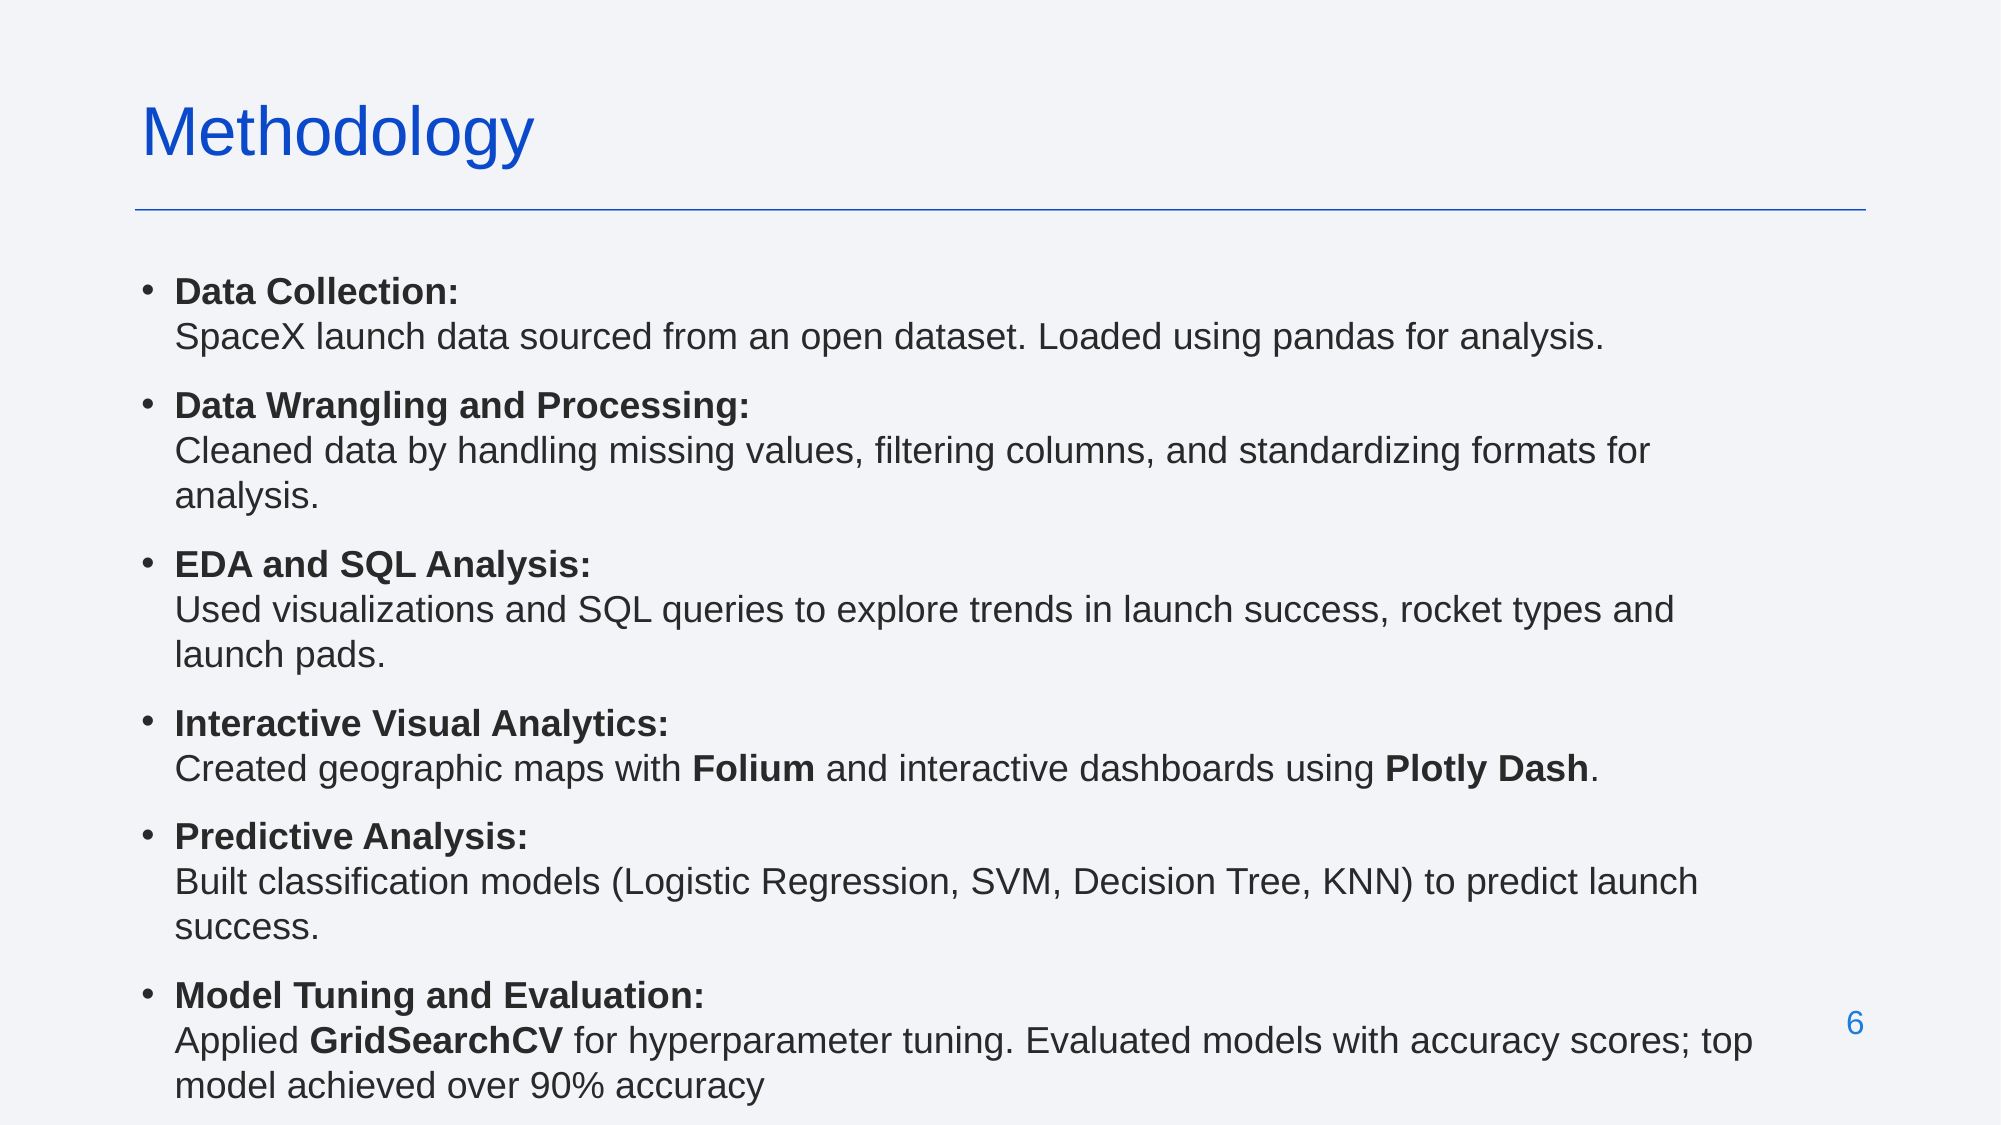

Methodology
Data Collection:
SpaceX launch data sourced from an open dataset. Loaded using pandas for analysis.
Data Wrangling and Processing:
Cleaned data by handling missing values, filtering columns, and standardizing formats for analysis.
EDA and SQL Analysis:
Used visualizations and SQL queries to explore trends in launch success, rocket types and launch pads.
Interactive Visual Analytics:
Created geographic maps with Folium and interactive dashboards using Plotly Dash.
Predictive Analysis:
Built classification models (Logistic Regression, SVM, Decision Tree, KNN) to predict launch success.
Model Tuning and Evaluation:
Applied GridSearchCV for hyperparameter tuning. Evaluated models with accuracy scores; top model achieved over 90% accuracy

6